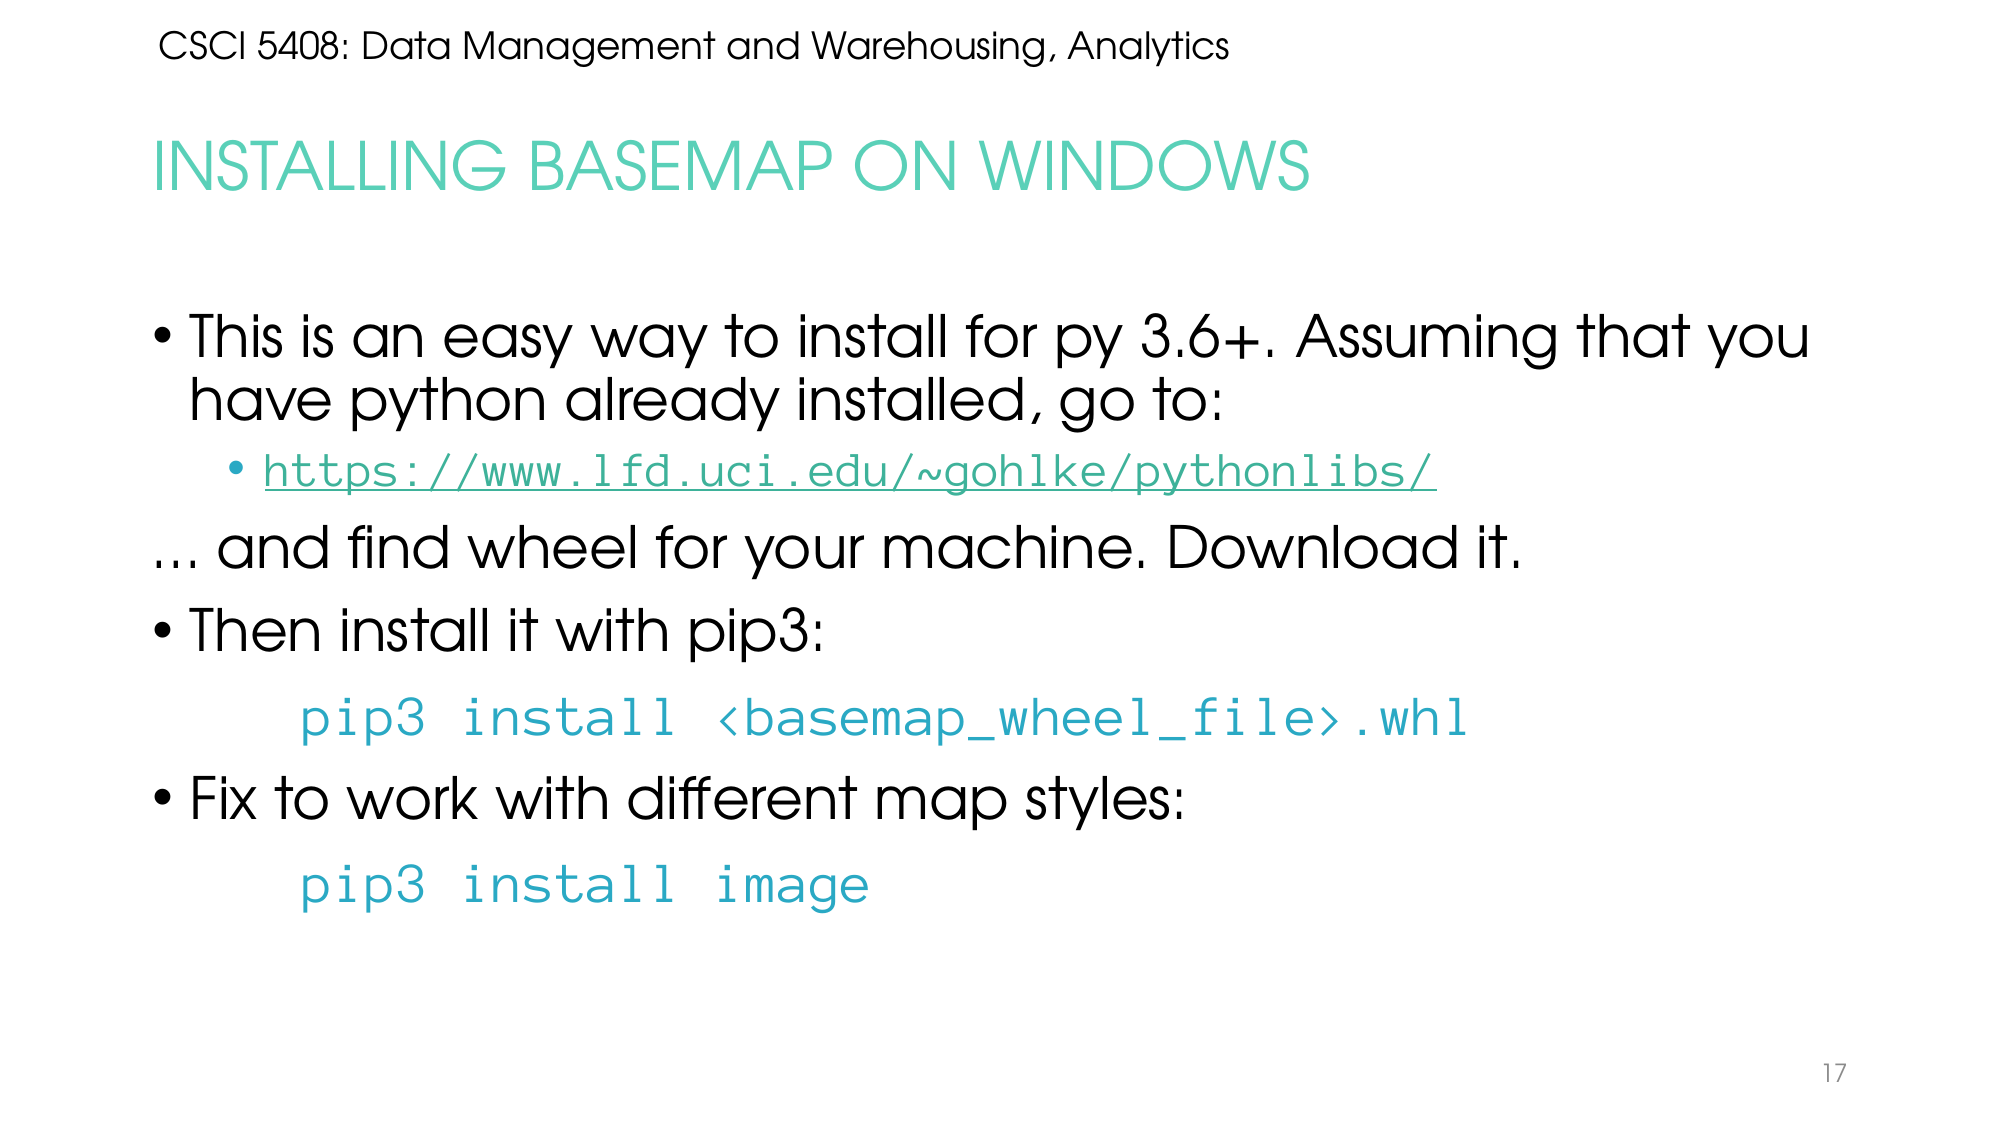

# INSTALLING Basemap ON WINDOWS
This is an easy way to install for py 3.6+. Assuming that you have python already installed, go to:
https://www.lfd.uci.edu/~gohlke/pythonlibs/
… and find wheel for your machine. Download it.
Then install it with pip3:
	pip3 install <basemap_wheel_file>.whl
Fix to work with different map styles:
	pip3 install image
17